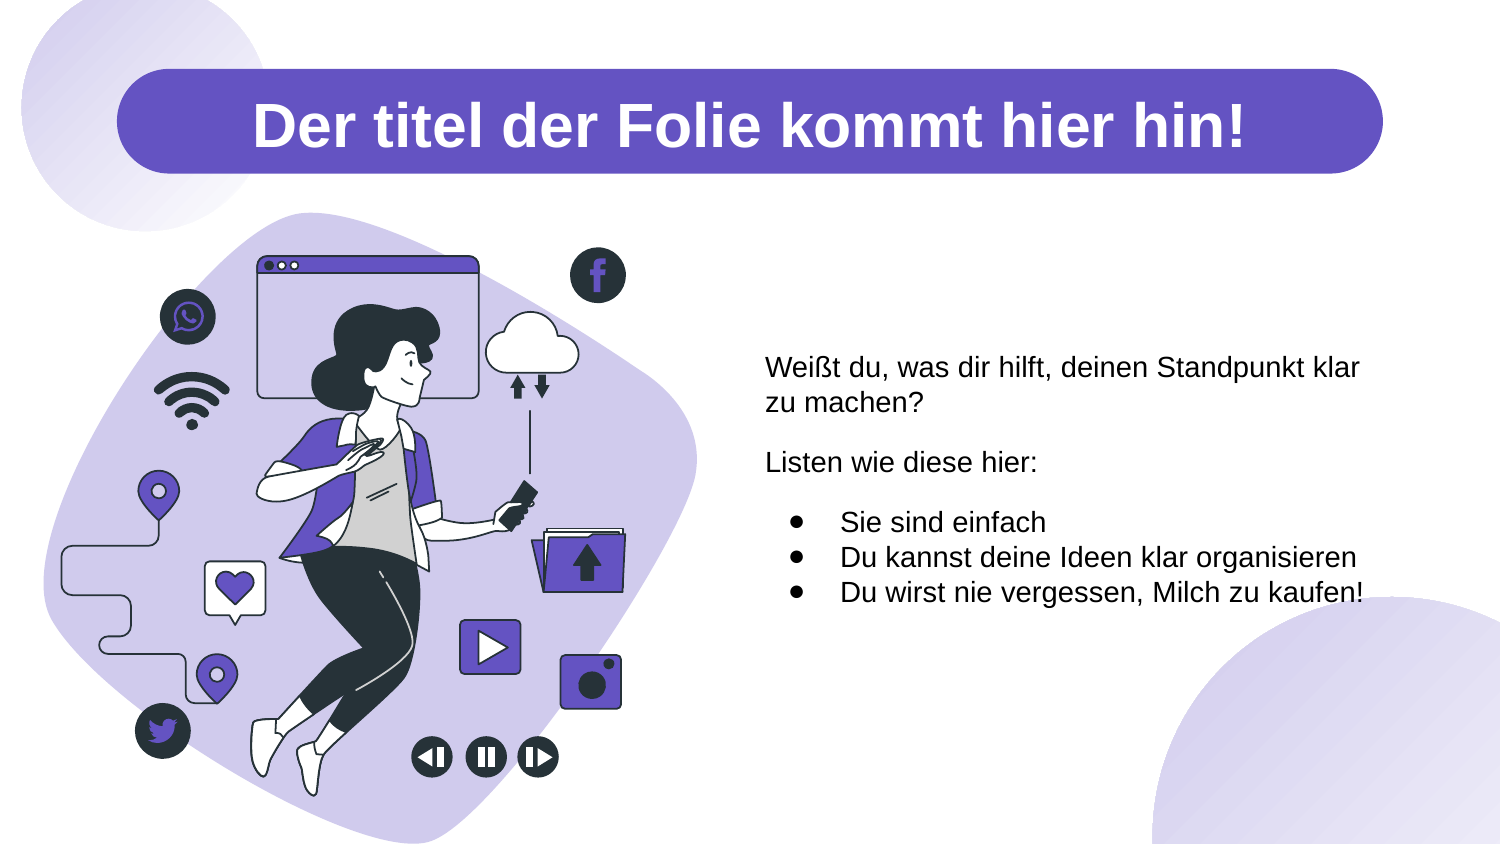

# Der titel der Folie kommt hier hin!

Weißt du, was dir hilft, deinen Standpunkt klar zu machen?
Listen wie diese hier:
Sie sind einfach
Du kannst deine Ideen klar organisieren
Du wirst nie vergessen, Milch zu kaufen!